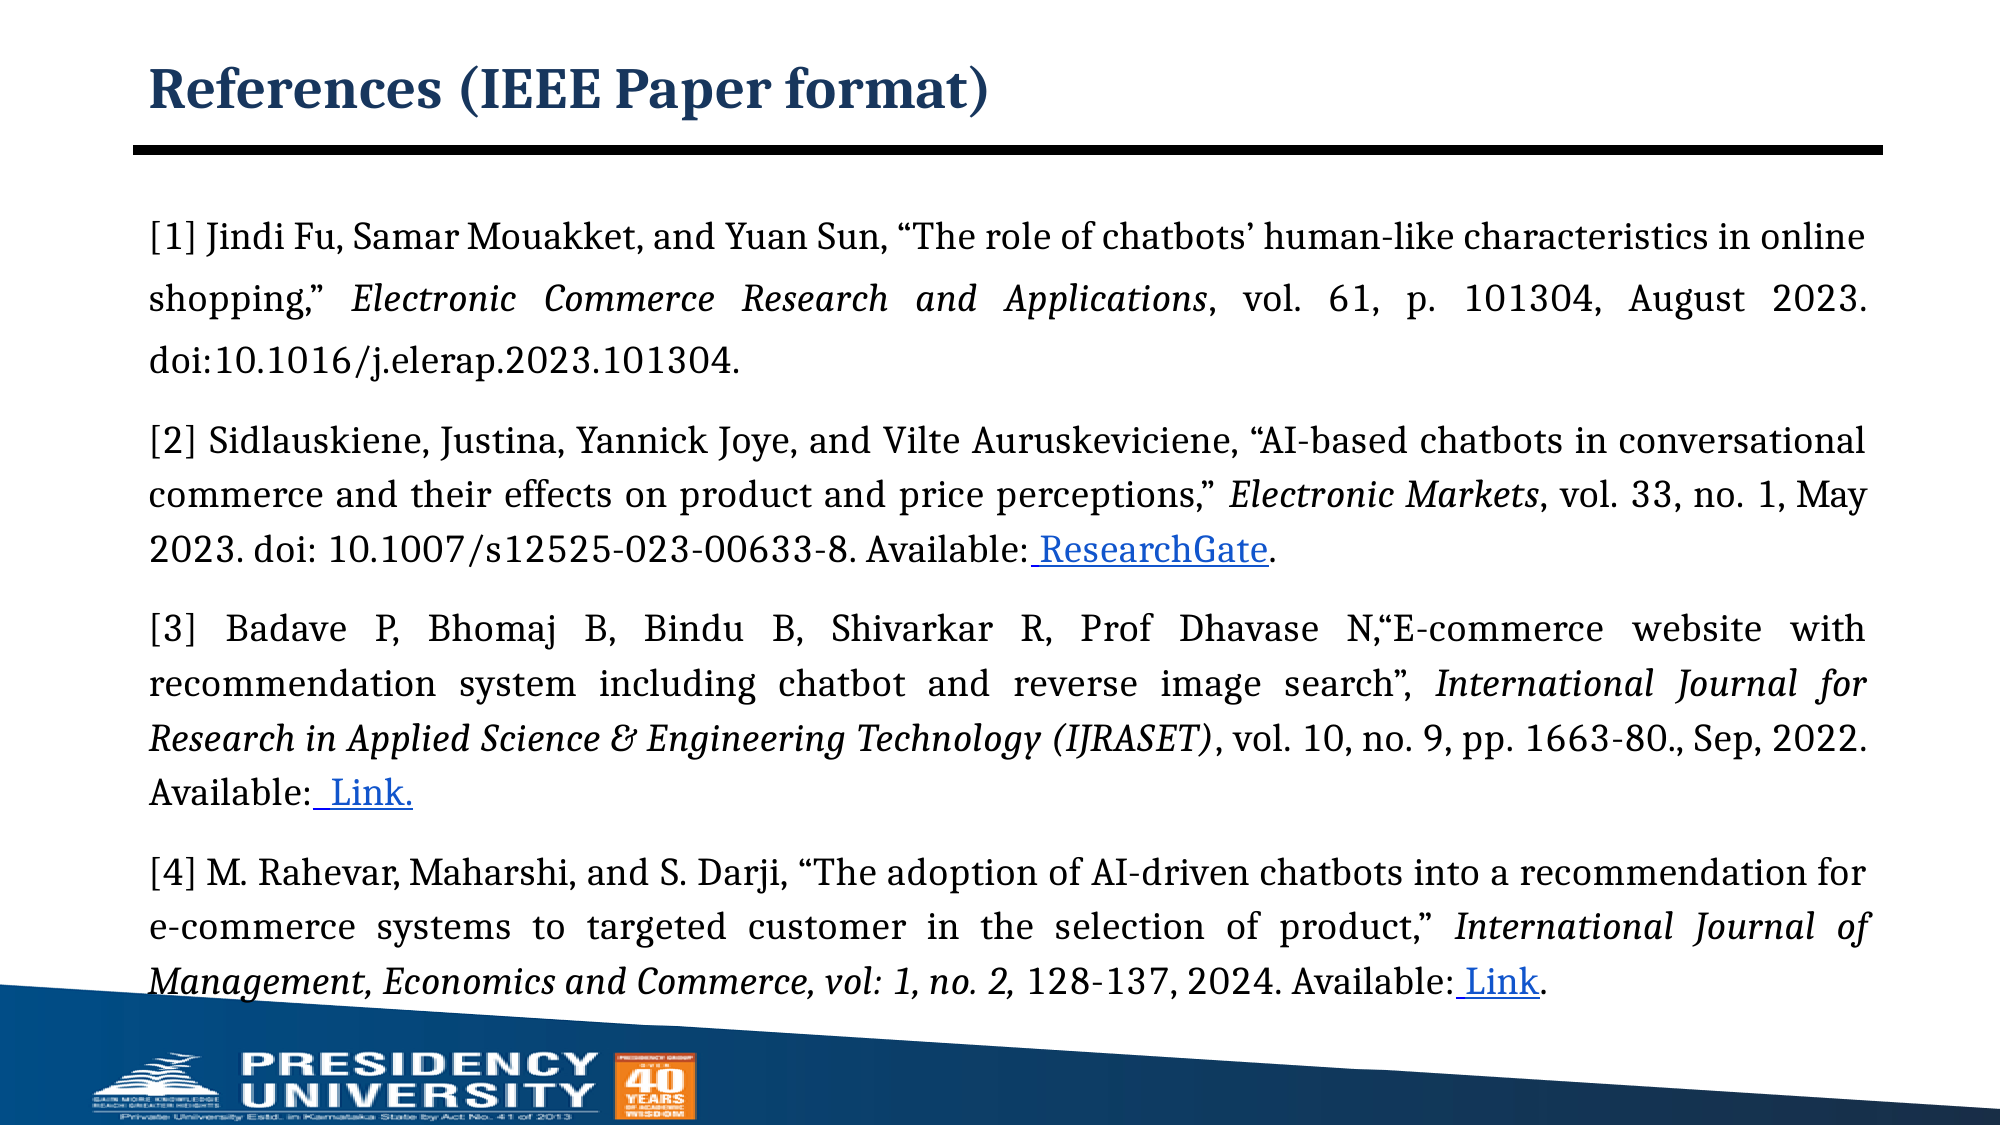

# References (IEEE Paper format)
[1] Jindi Fu, Samar Mouakket, and Yuan Sun, “The role of chatbots’ human-like characteristics in online shopping,” Electronic Commerce Research and Applications, vol. 61, p. 101304, August 2023. doi:10.1016/j.elerap.2023.101304.
[2] Sidlauskiene, Justina, Yannick Joye, and Vilte Auruskeviciene, “AI-based chatbots in conversational commerce and their effects on product and price perceptions,” Electronic Markets, vol. 33, no. 1, May 2023. doi: 10.1007/s12525-023-00633-8. Available: ResearchGate.
[3] Badave P, Bhomaj B, Bindu B, Shivarkar R, Prof Dhavase N,“E-commerce website with recommendation system including chatbot and reverse image search”, International Journal for Research in Applied Science & Engineering Technology (IJRASET), vol. 10, no. 9, pp. 1663-80., Sep, 2022. Available:  Link.
[4] M. Rahevar, Maharshi, and S. Darji, “The adoption of AI-driven chatbots into a recommendation for e-commerce systems to targeted customer in the selection of product,” International Journal of Management, Economics and Commerce, vol: 1, no. 2, 128-137, 2024. Available: Link.